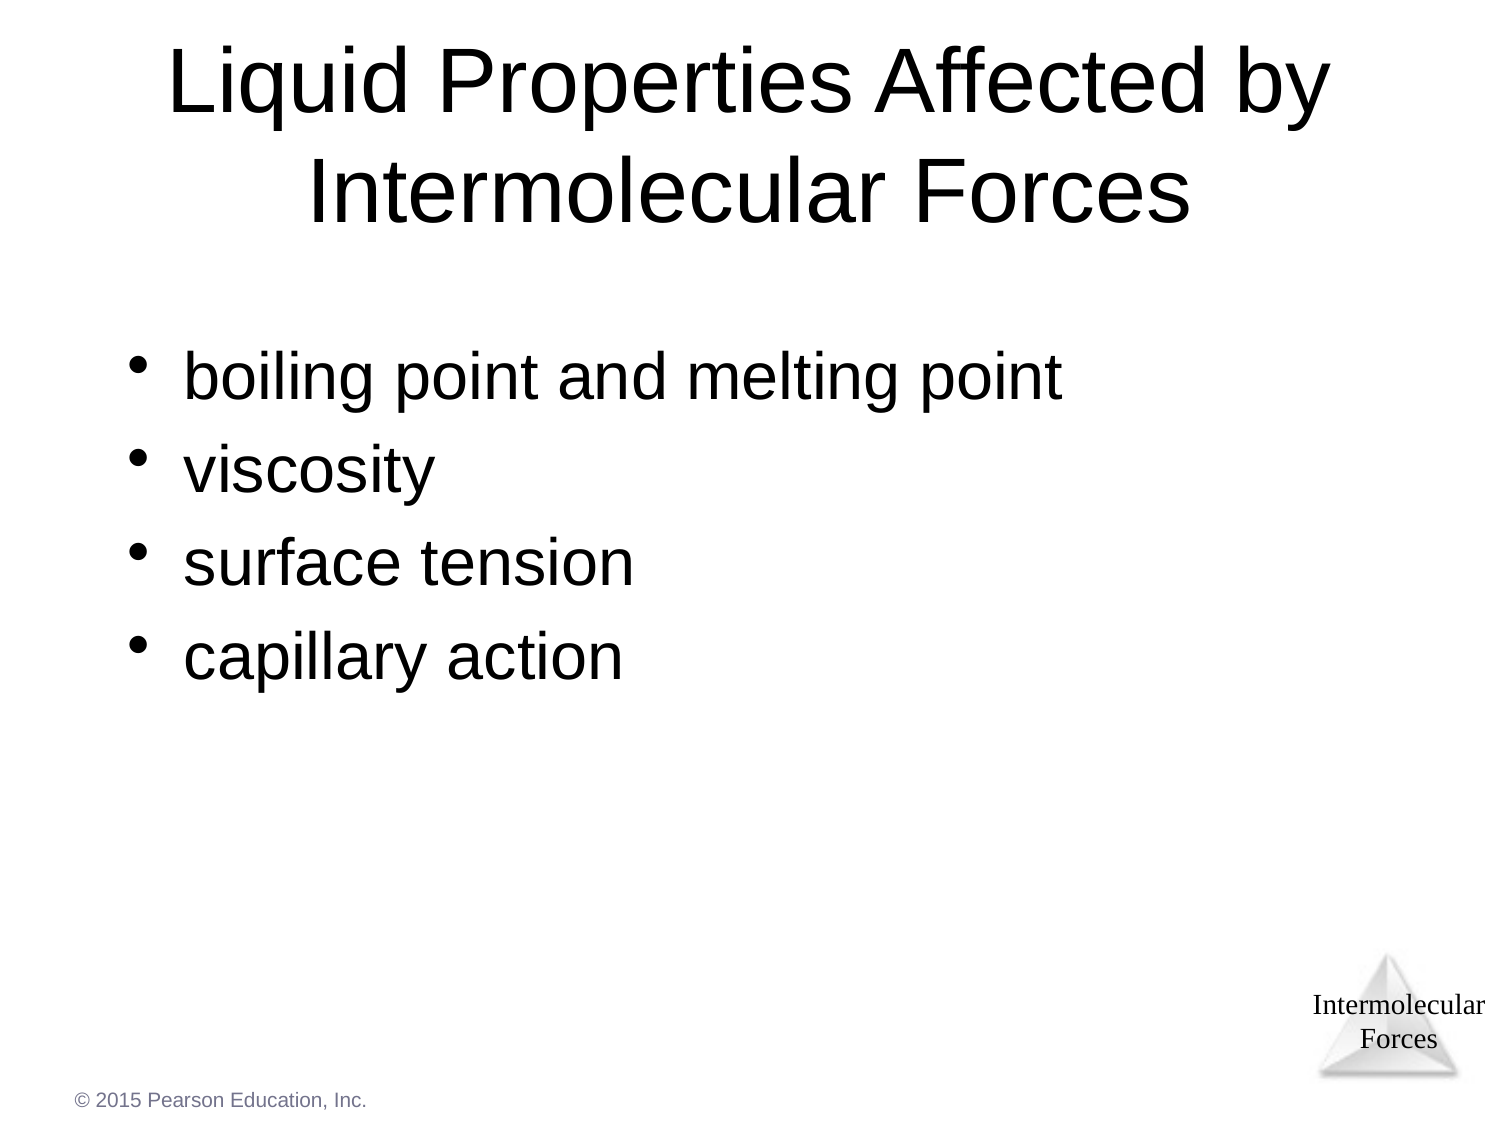

# Liquid Properties Affected by Intermolecular Forces
boiling point and melting point
viscosity
surface tension
capillary action